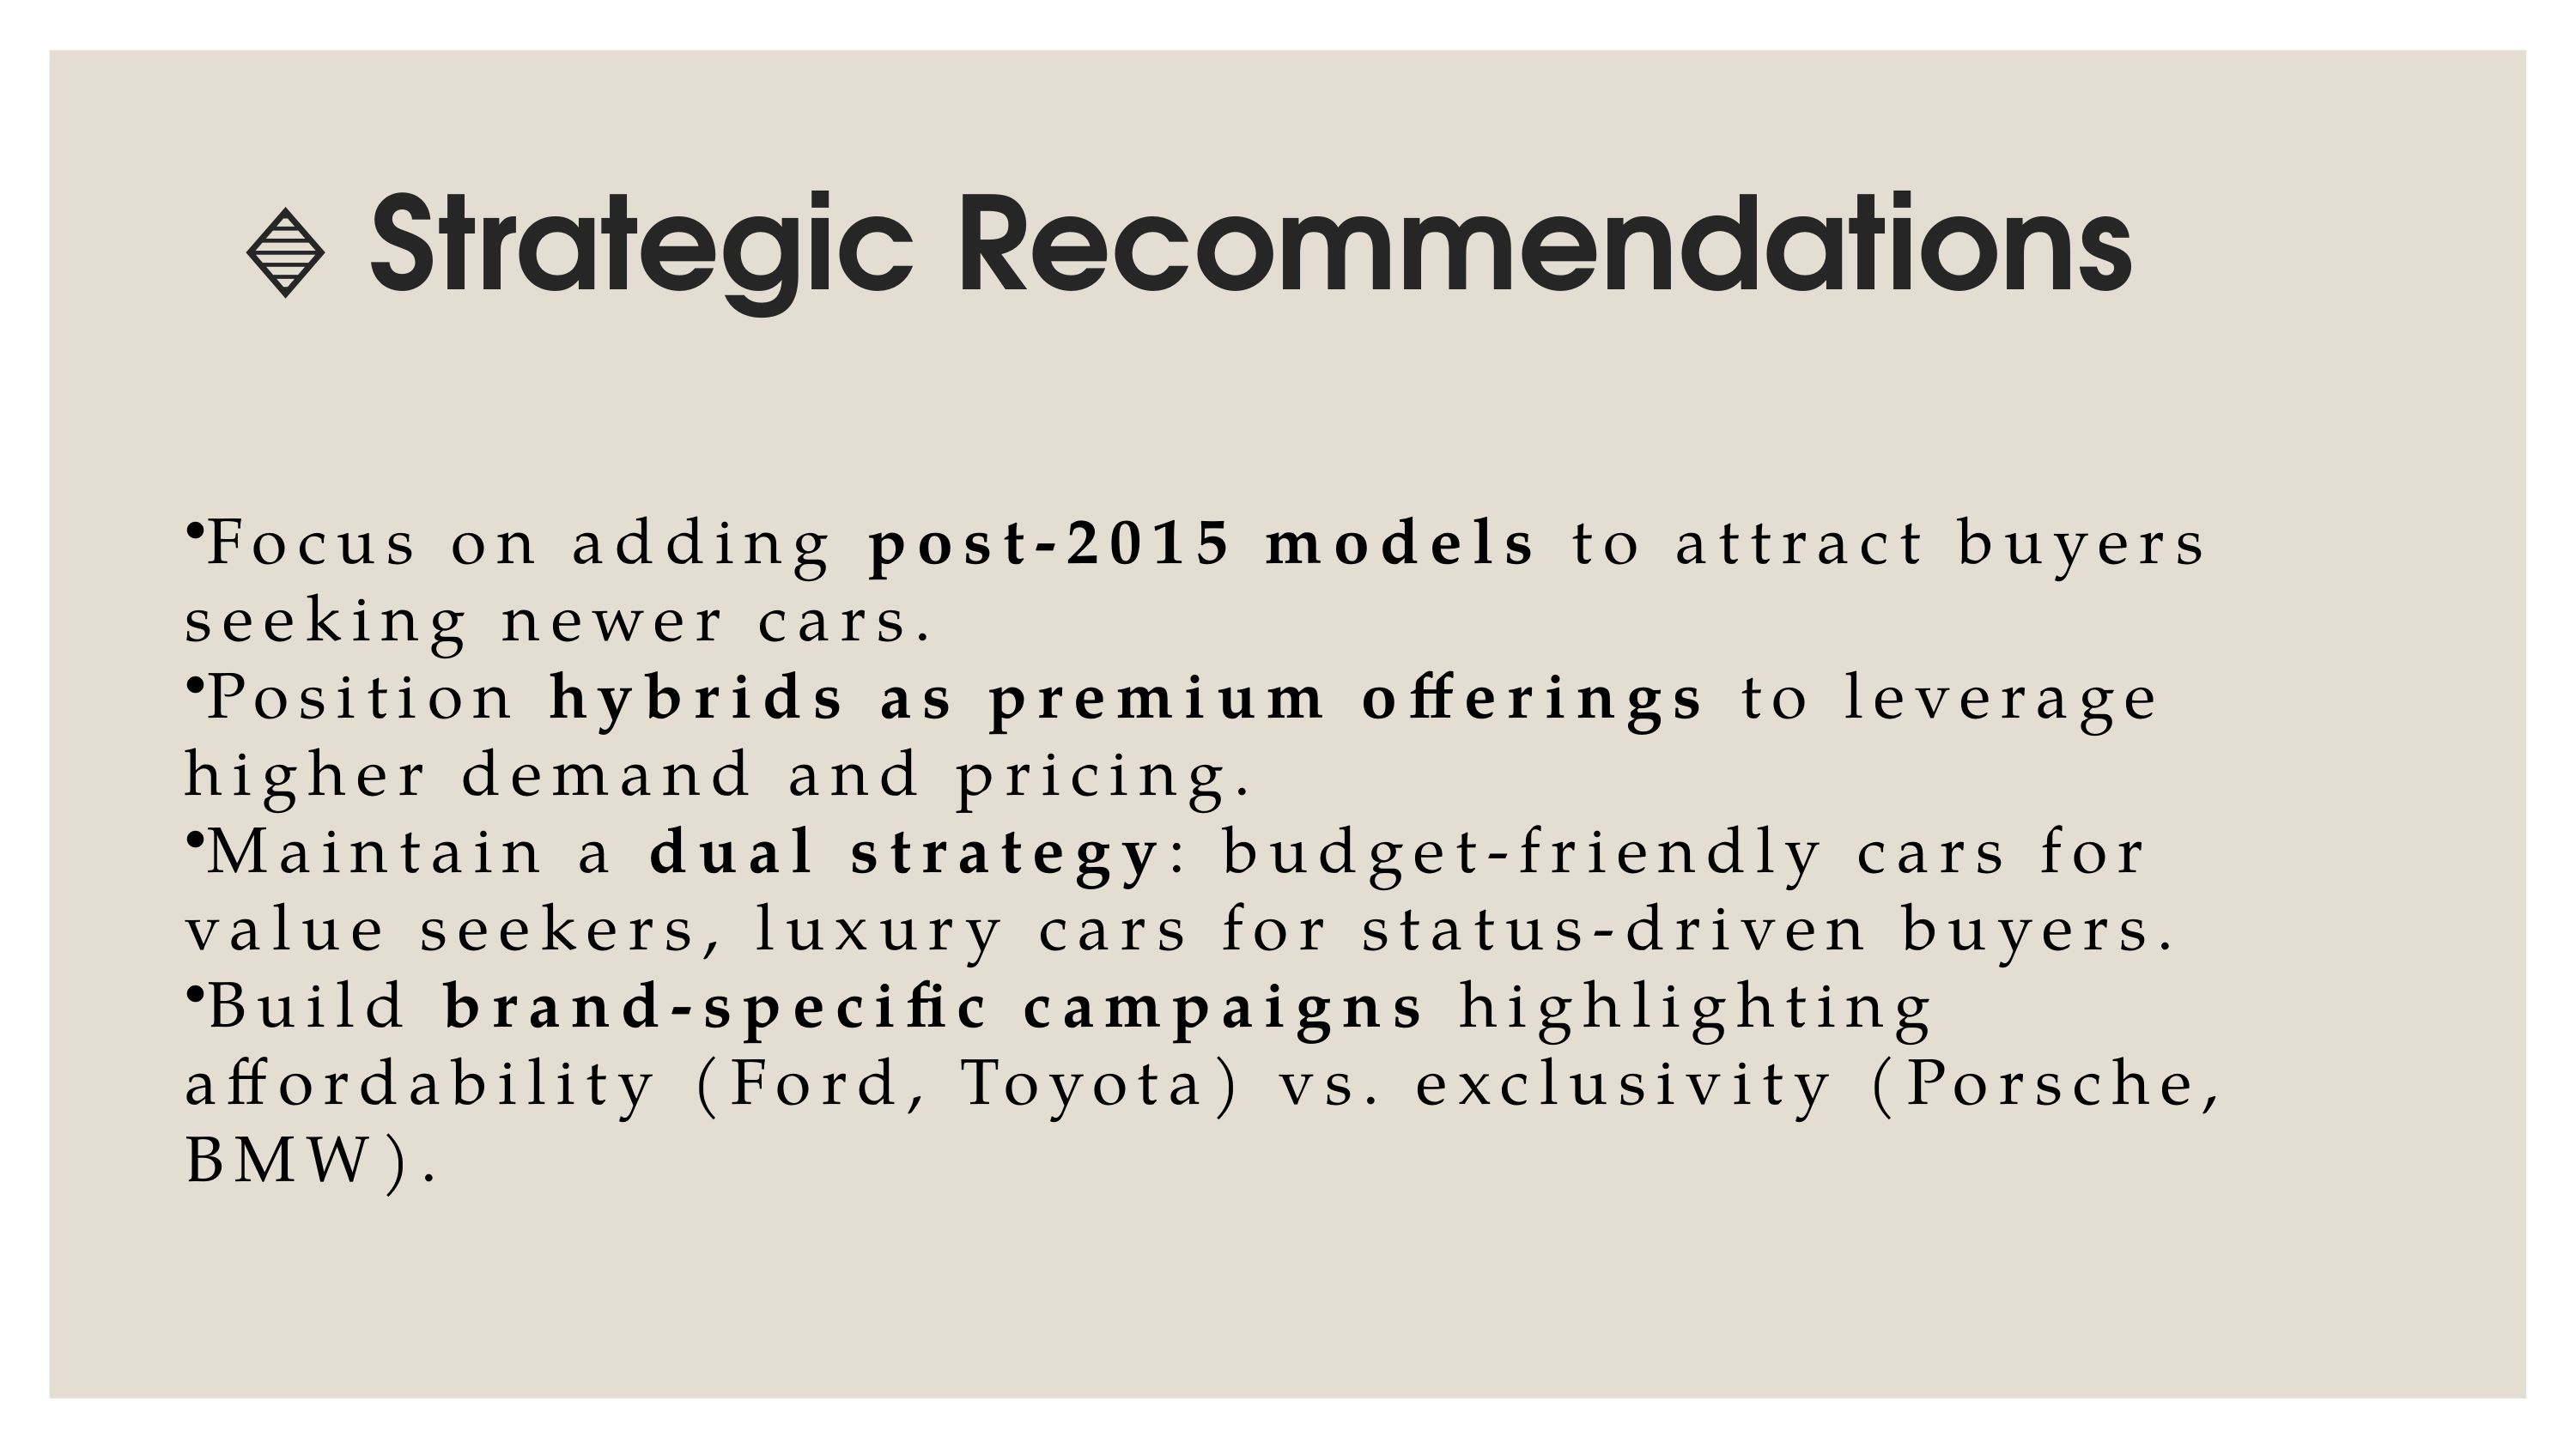

# 🔹 Strategic Recommendations
Focus on adding post-2015 models to attract buyers seeking newer cars.
Position hybrids as premium offerings to leverage higher demand and pricing.
Maintain a dual strategy: budget-friendly cars for value seekers, luxury cars for status-driven buyers.
Build brand-specific campaigns highlighting affordability (Ford, Toyota) vs. exclusivity (Porsche, BMW).